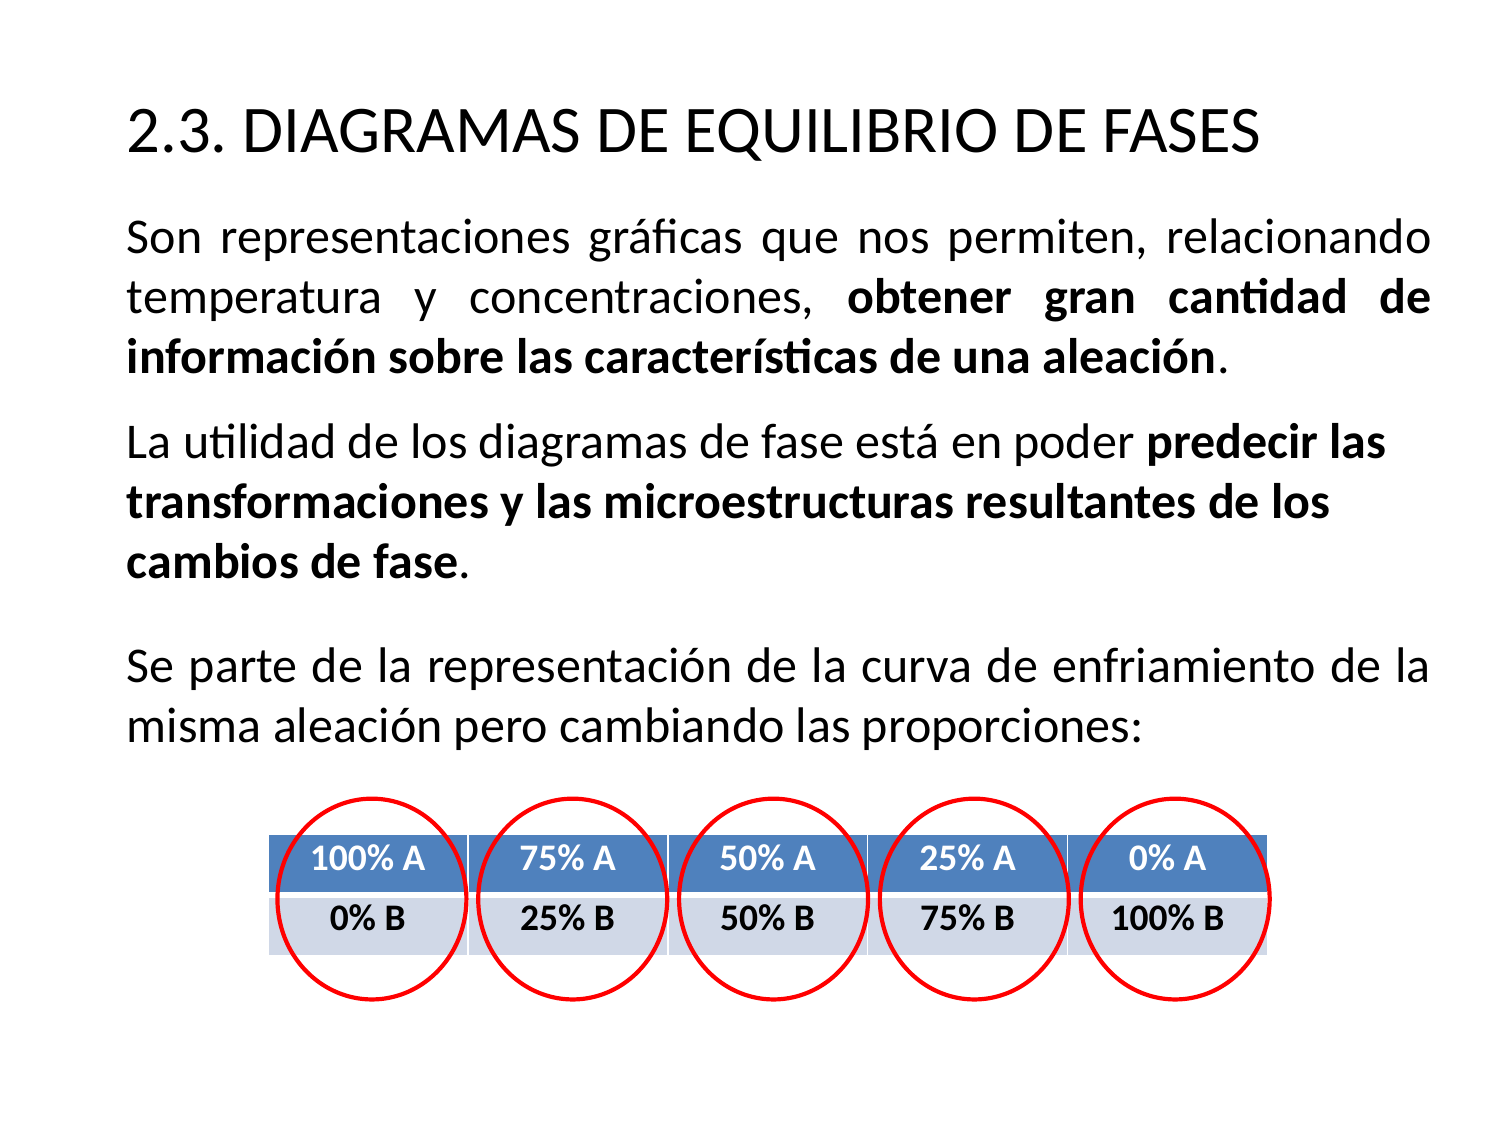

2.3. DIAGRAMAS DE EQUILIBRIO DE FASES
Son representaciones gráficas que nos permiten, relacionando temperatura y concentraciones, obtener gran cantidad de información sobre las características de una aleación.
La utilidad de los diagramas de fase está en poder predecir las transformaciones y las microestructuras resultantes de los cambios de fase.
Se parte de la representación de la curva de enfriamiento de la misma aleación pero cambiando las proporciones:

| 100% A | 75% A | 50% A | 25% A | 0% A |
| --- | --- | --- | --- | --- |
| 0% B | 25% B | 50% B | 75% B | 100% B |